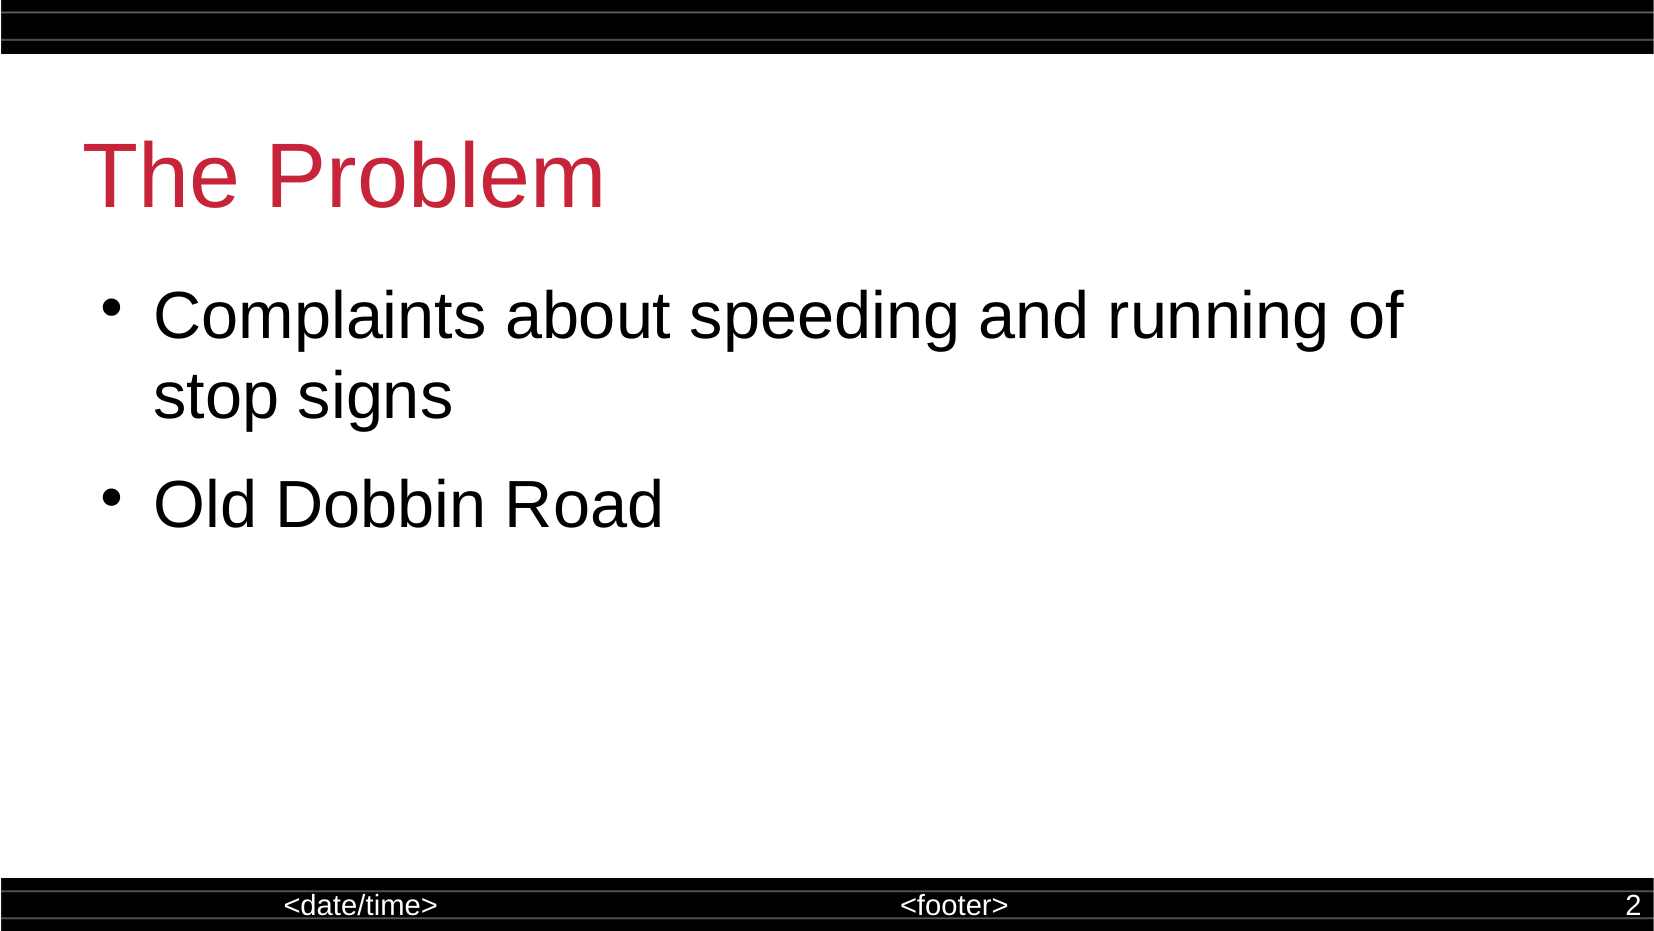

The Problem
Complaints about speeding and running of
stop signs
Old Dobbin Road